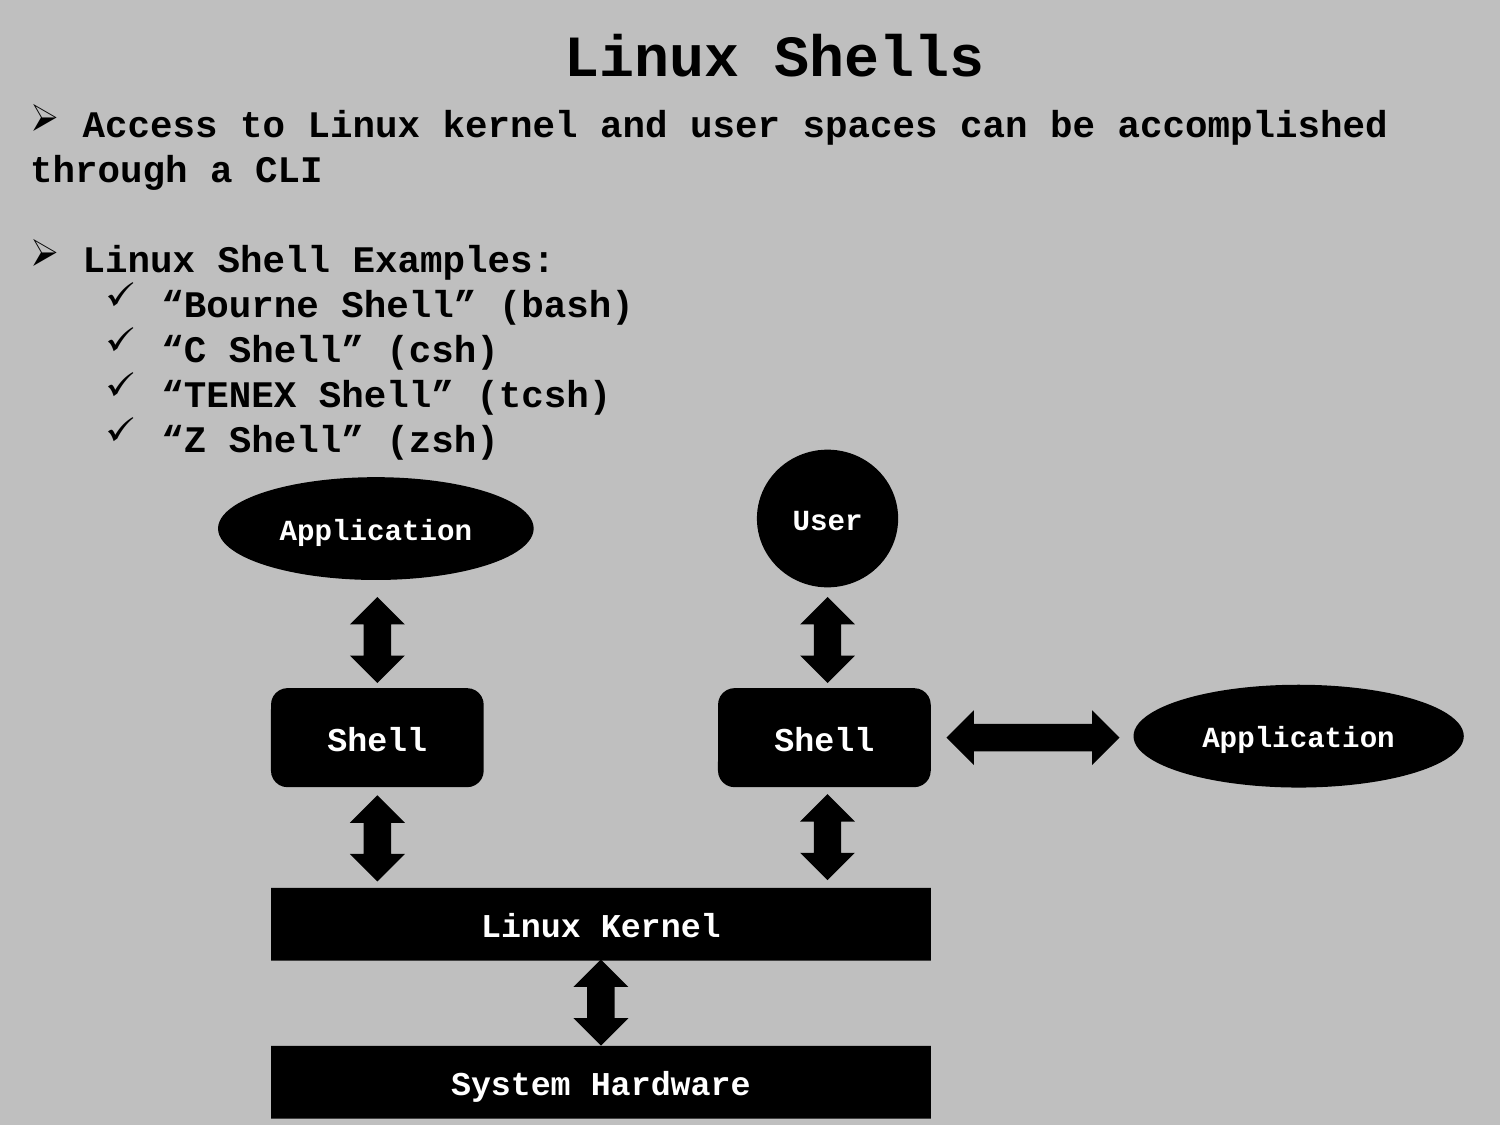

Linux Shells
 Access to Linux kernel and user spaces can be accomplished through a CLI

 Linux Shell Examples:
“Bourne Shell” (bash)
“C Shell” (csh)
“TENEX Shell” (tcsh)
“Z Shell” (zsh)
User
Application

Application
Shell
Shell

Linux Kernel

System Hardware